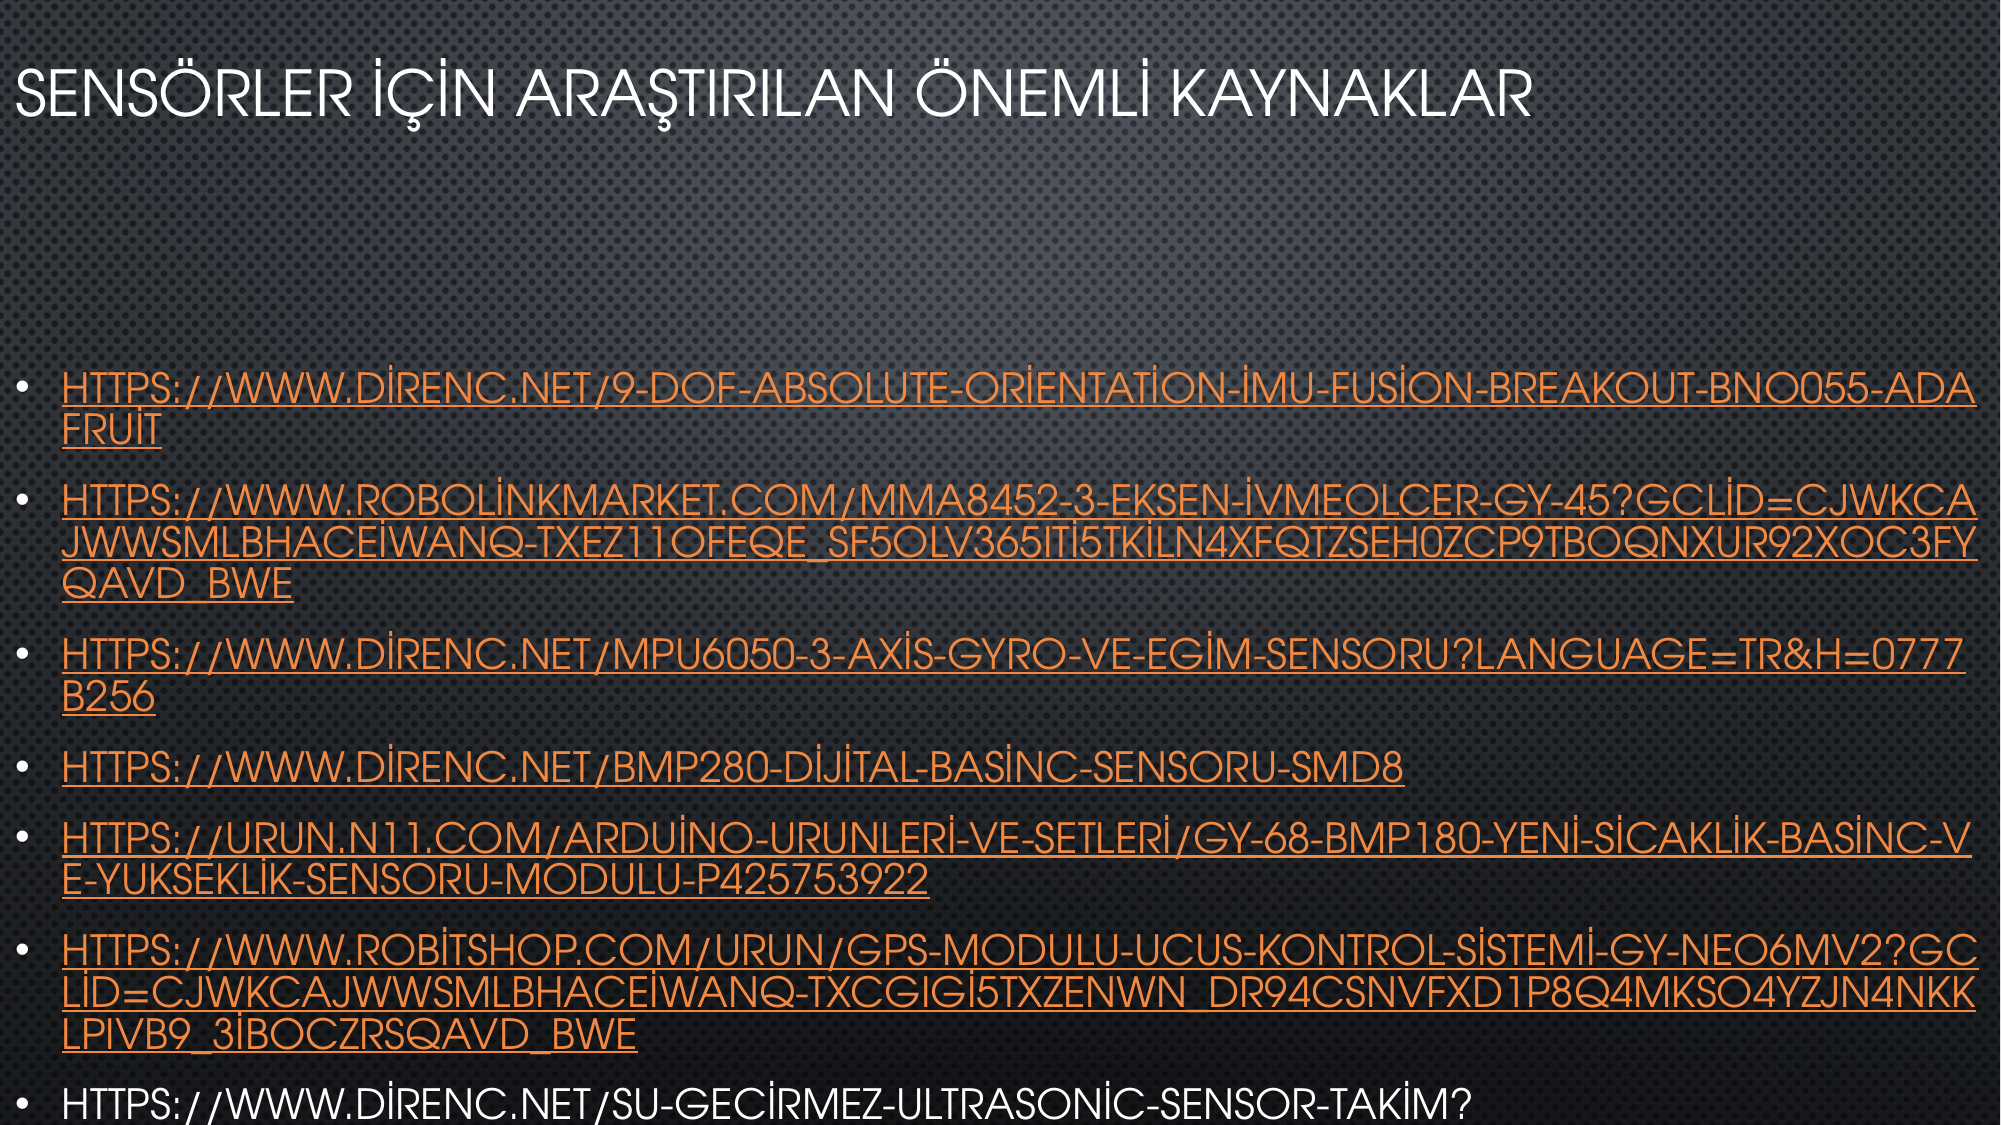

# sensörler için araştırılan önemli kaynaklar
https://www.direnc.net/9-dof-absolute-orientation-imu-fusion-breakout-bno055-adafruit
https://www.robolinkmarket.com/mma8452-3-eksen-ivmeolcer-gy-45?gclid=CjwKCAjwwsmLBhACEiwANq-tXEZ11oFEQe_sf5oLv365Iti5tKilN4xfqTZseh0ZcP9TbOqNxuR92xoC3FYQAvD_BwE
https://www.direnc.net/mpu6050-3-axis-gyro-ve-egim-sensoru?language=tr&h=0777b256
https://www.direnc.net/bmp280-dijital-basinc-sensoru-smd8
https://urun.n11.com/arduino-urunleri-ve-setleri/gy-68-bmp180-yeni-sicaklik-basinc-ve-yukseklik-sensoru-modulu-P425753922
https://www.robitshop.com/urun/gps-modulu-ucus-kontrol-sistemi-gy-neo6mv2?gclid=CjwKCAjwwsmLBhACEiwANq-tXCgIGi5TXZeNWn_DR94cSnVFXD1P8Q4mKsO4yzJn4nkKLPIvB9_3iBoCzRsQAvD_BwE
https://www.direnc.net/su-gecirmez-ultrasonic-sensor-takim?language=tr&h=21906c3f